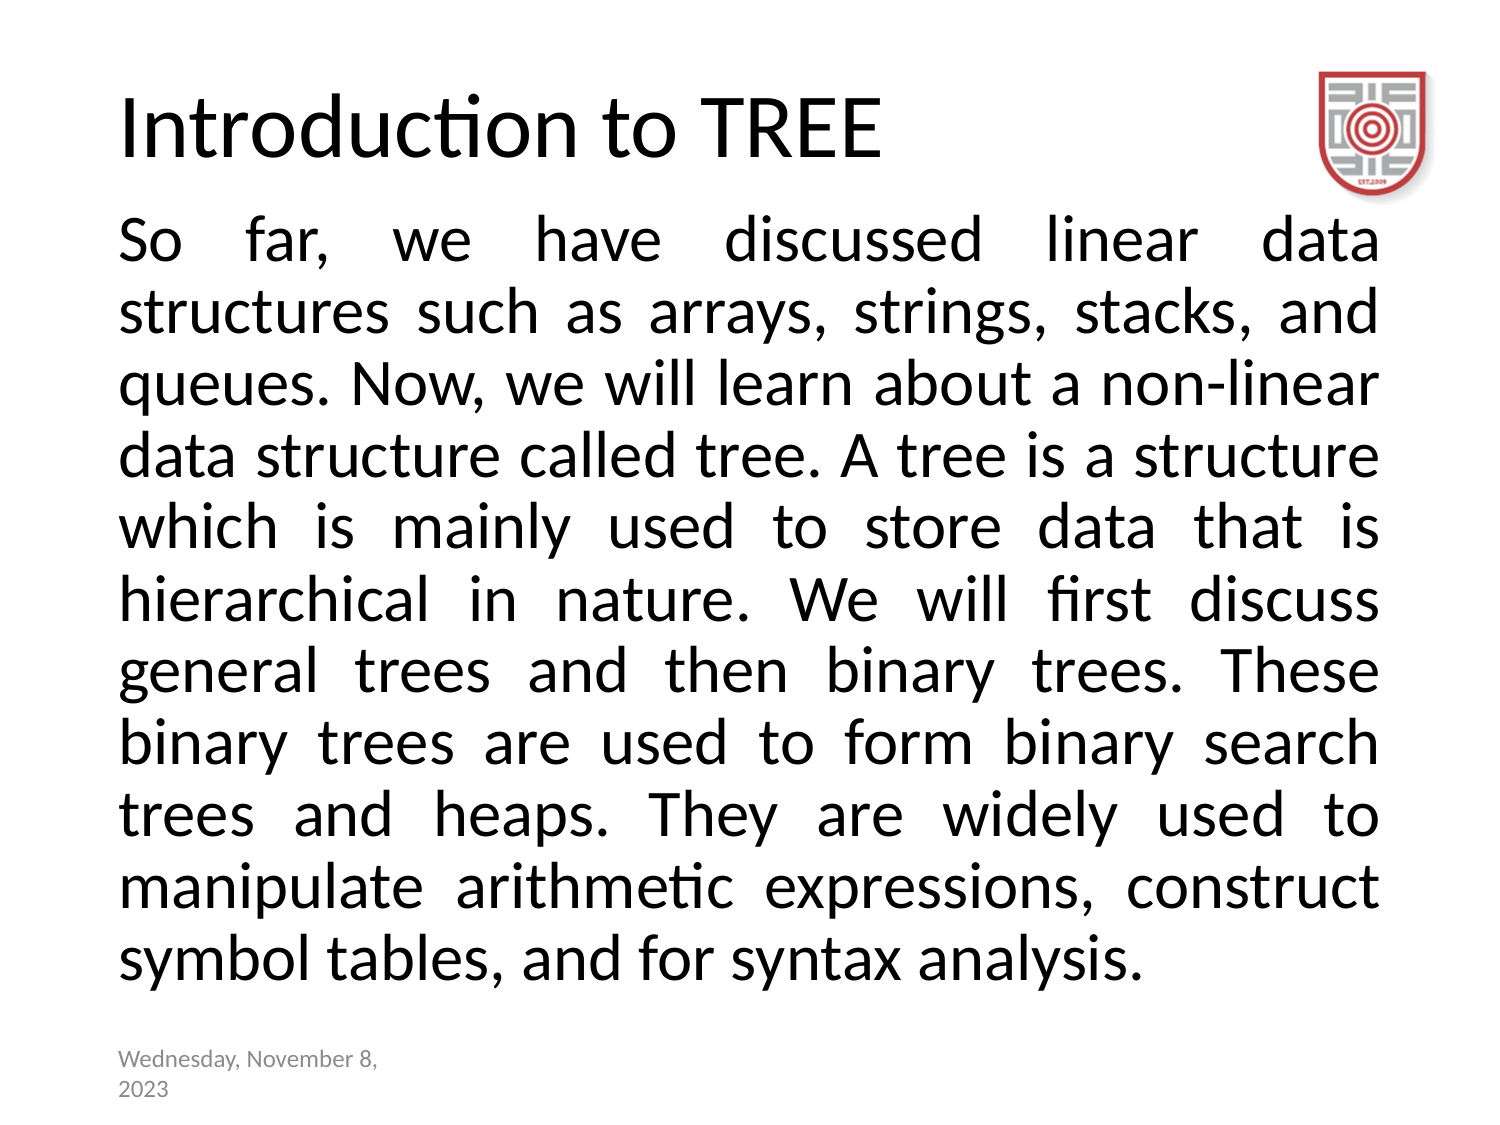

# Introduction to TREE
So far, we have discussed linear data structures such as arrays, strings, stacks, and queues. Now, we will learn about a non-linear data structure called tree. A tree is a structure which is mainly used to store data that is hierarchical in nature. We will first discuss general trees and then binary trees. These binary trees are used to form binary search trees and heaps. They are widely used to manipulate arithmetic expressions, construct symbol tables, and for syntax analysis.
Wednesday, November 8, 2023